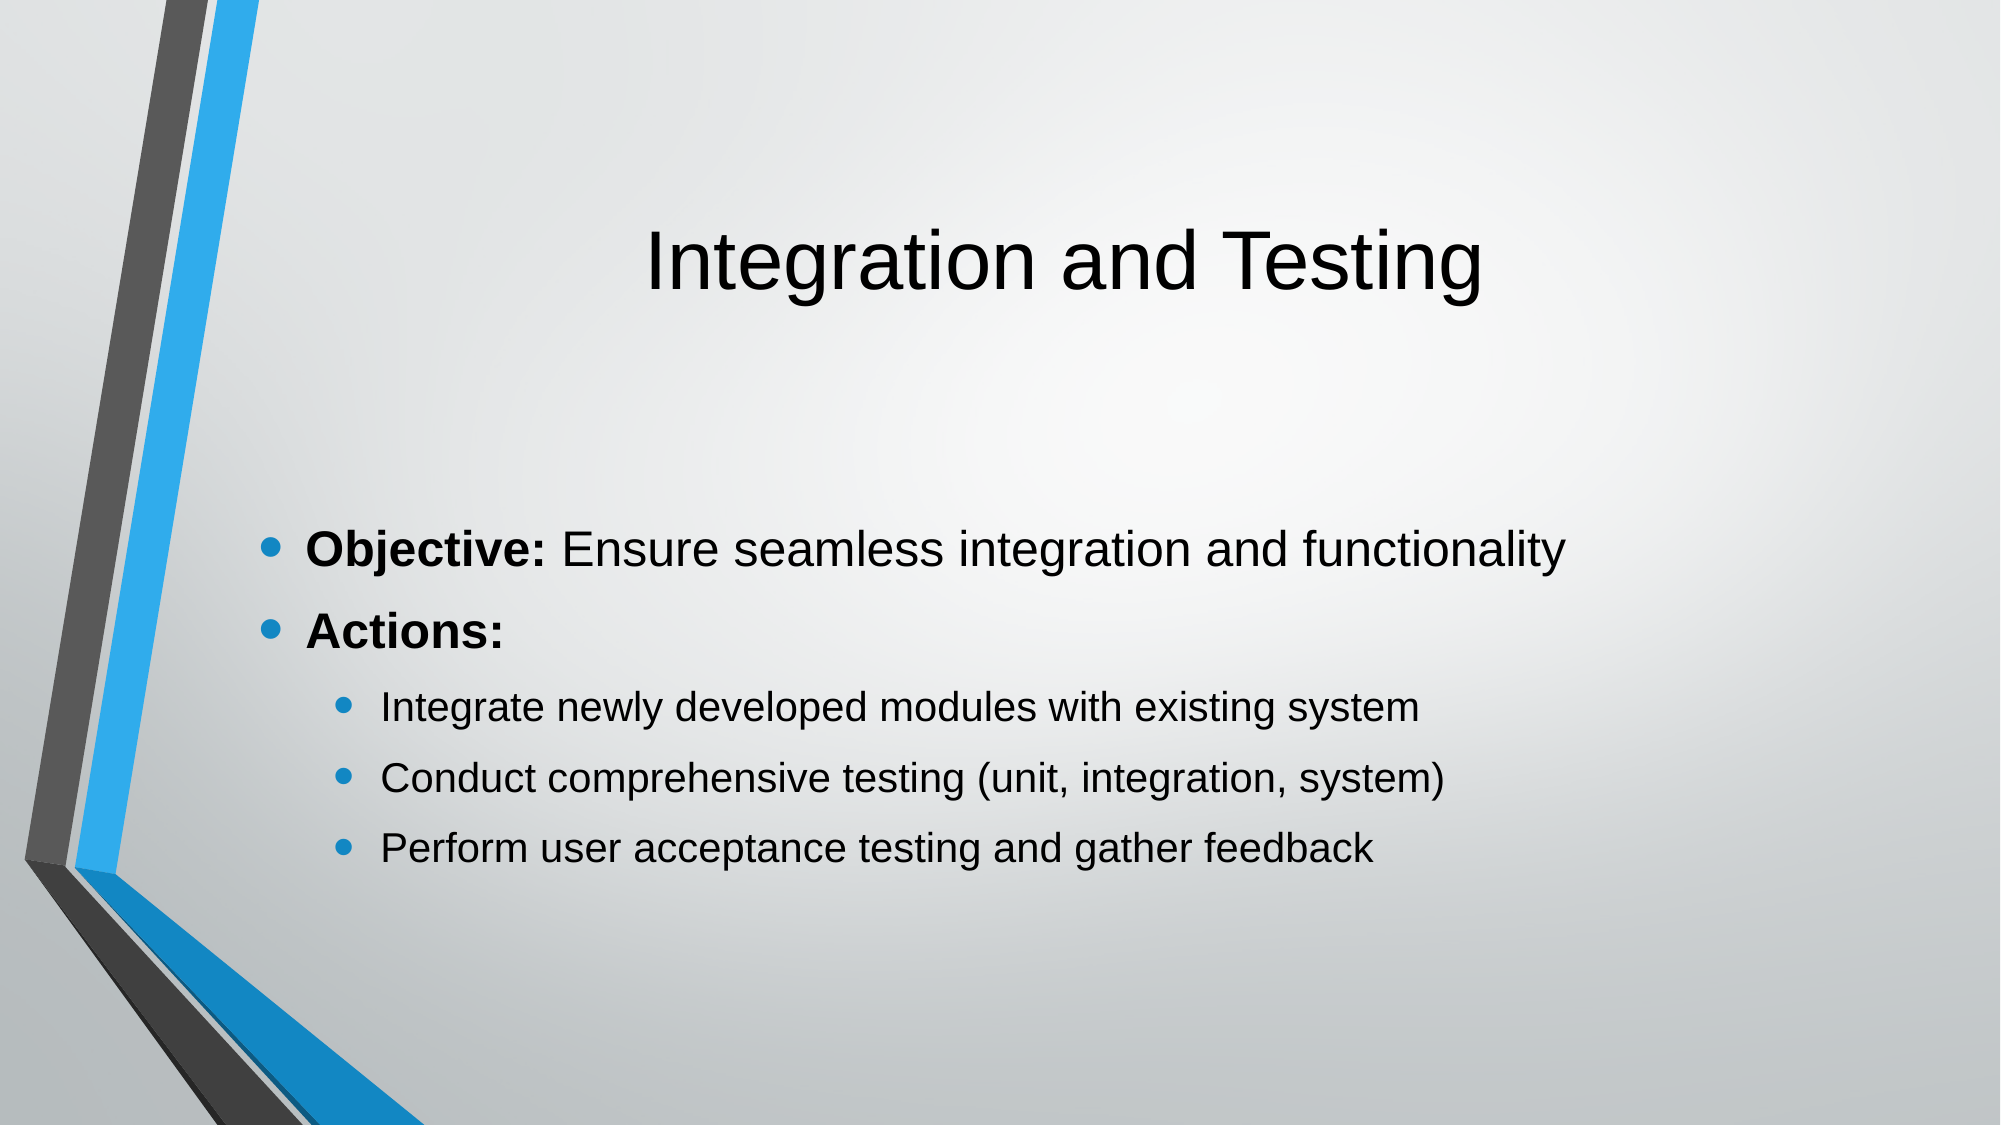

# Integration and Testing
Objective: Ensure seamless integration and functionality
Actions:
Integrate newly developed modules with existing system
Conduct comprehensive testing (unit, integration, system)
Perform user acceptance testing and gather feedback